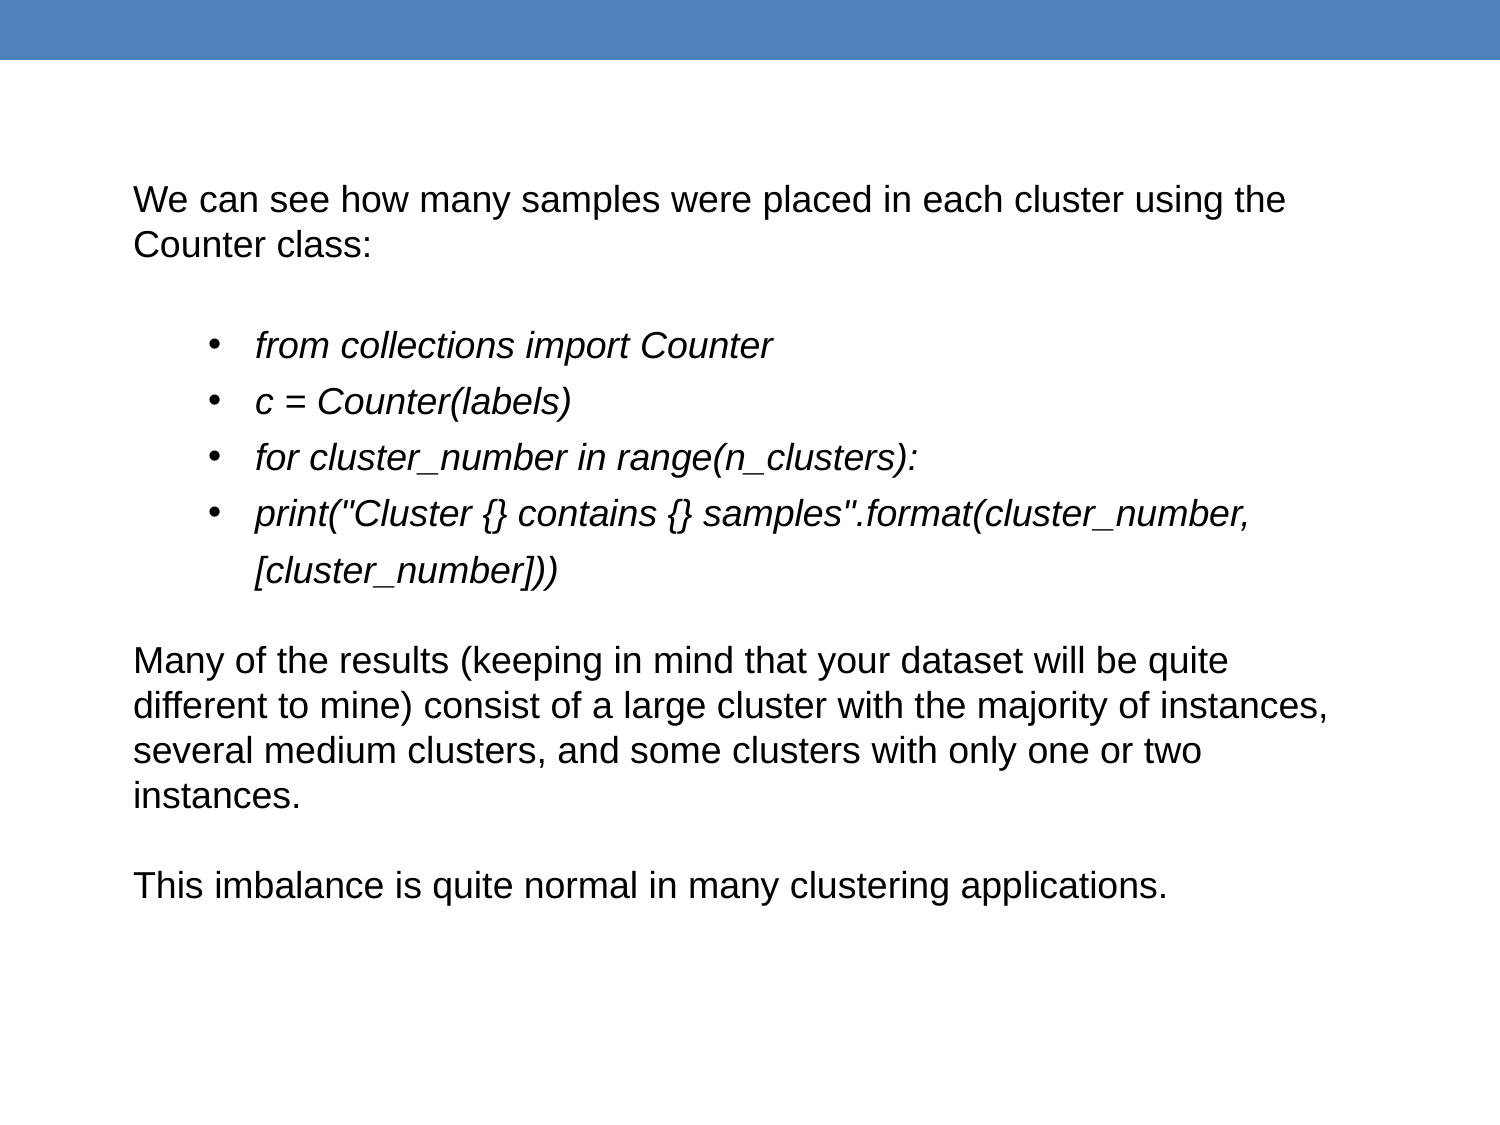

We can see how many samples were placed in each cluster using the Counter class:

from collections import Counter
c = Counter(labels)
for cluster_number in range(n_clusters):
print("Cluster {} contains {} samples".format(cluster_number, [cluster_number]))

Many of the results (keeping in mind that your dataset will be quite different to mine) consist of a large cluster with the majority of instances, several medium clusters, and some clusters with only one or two instances.

This imbalance is quite normal in many clustering applications.